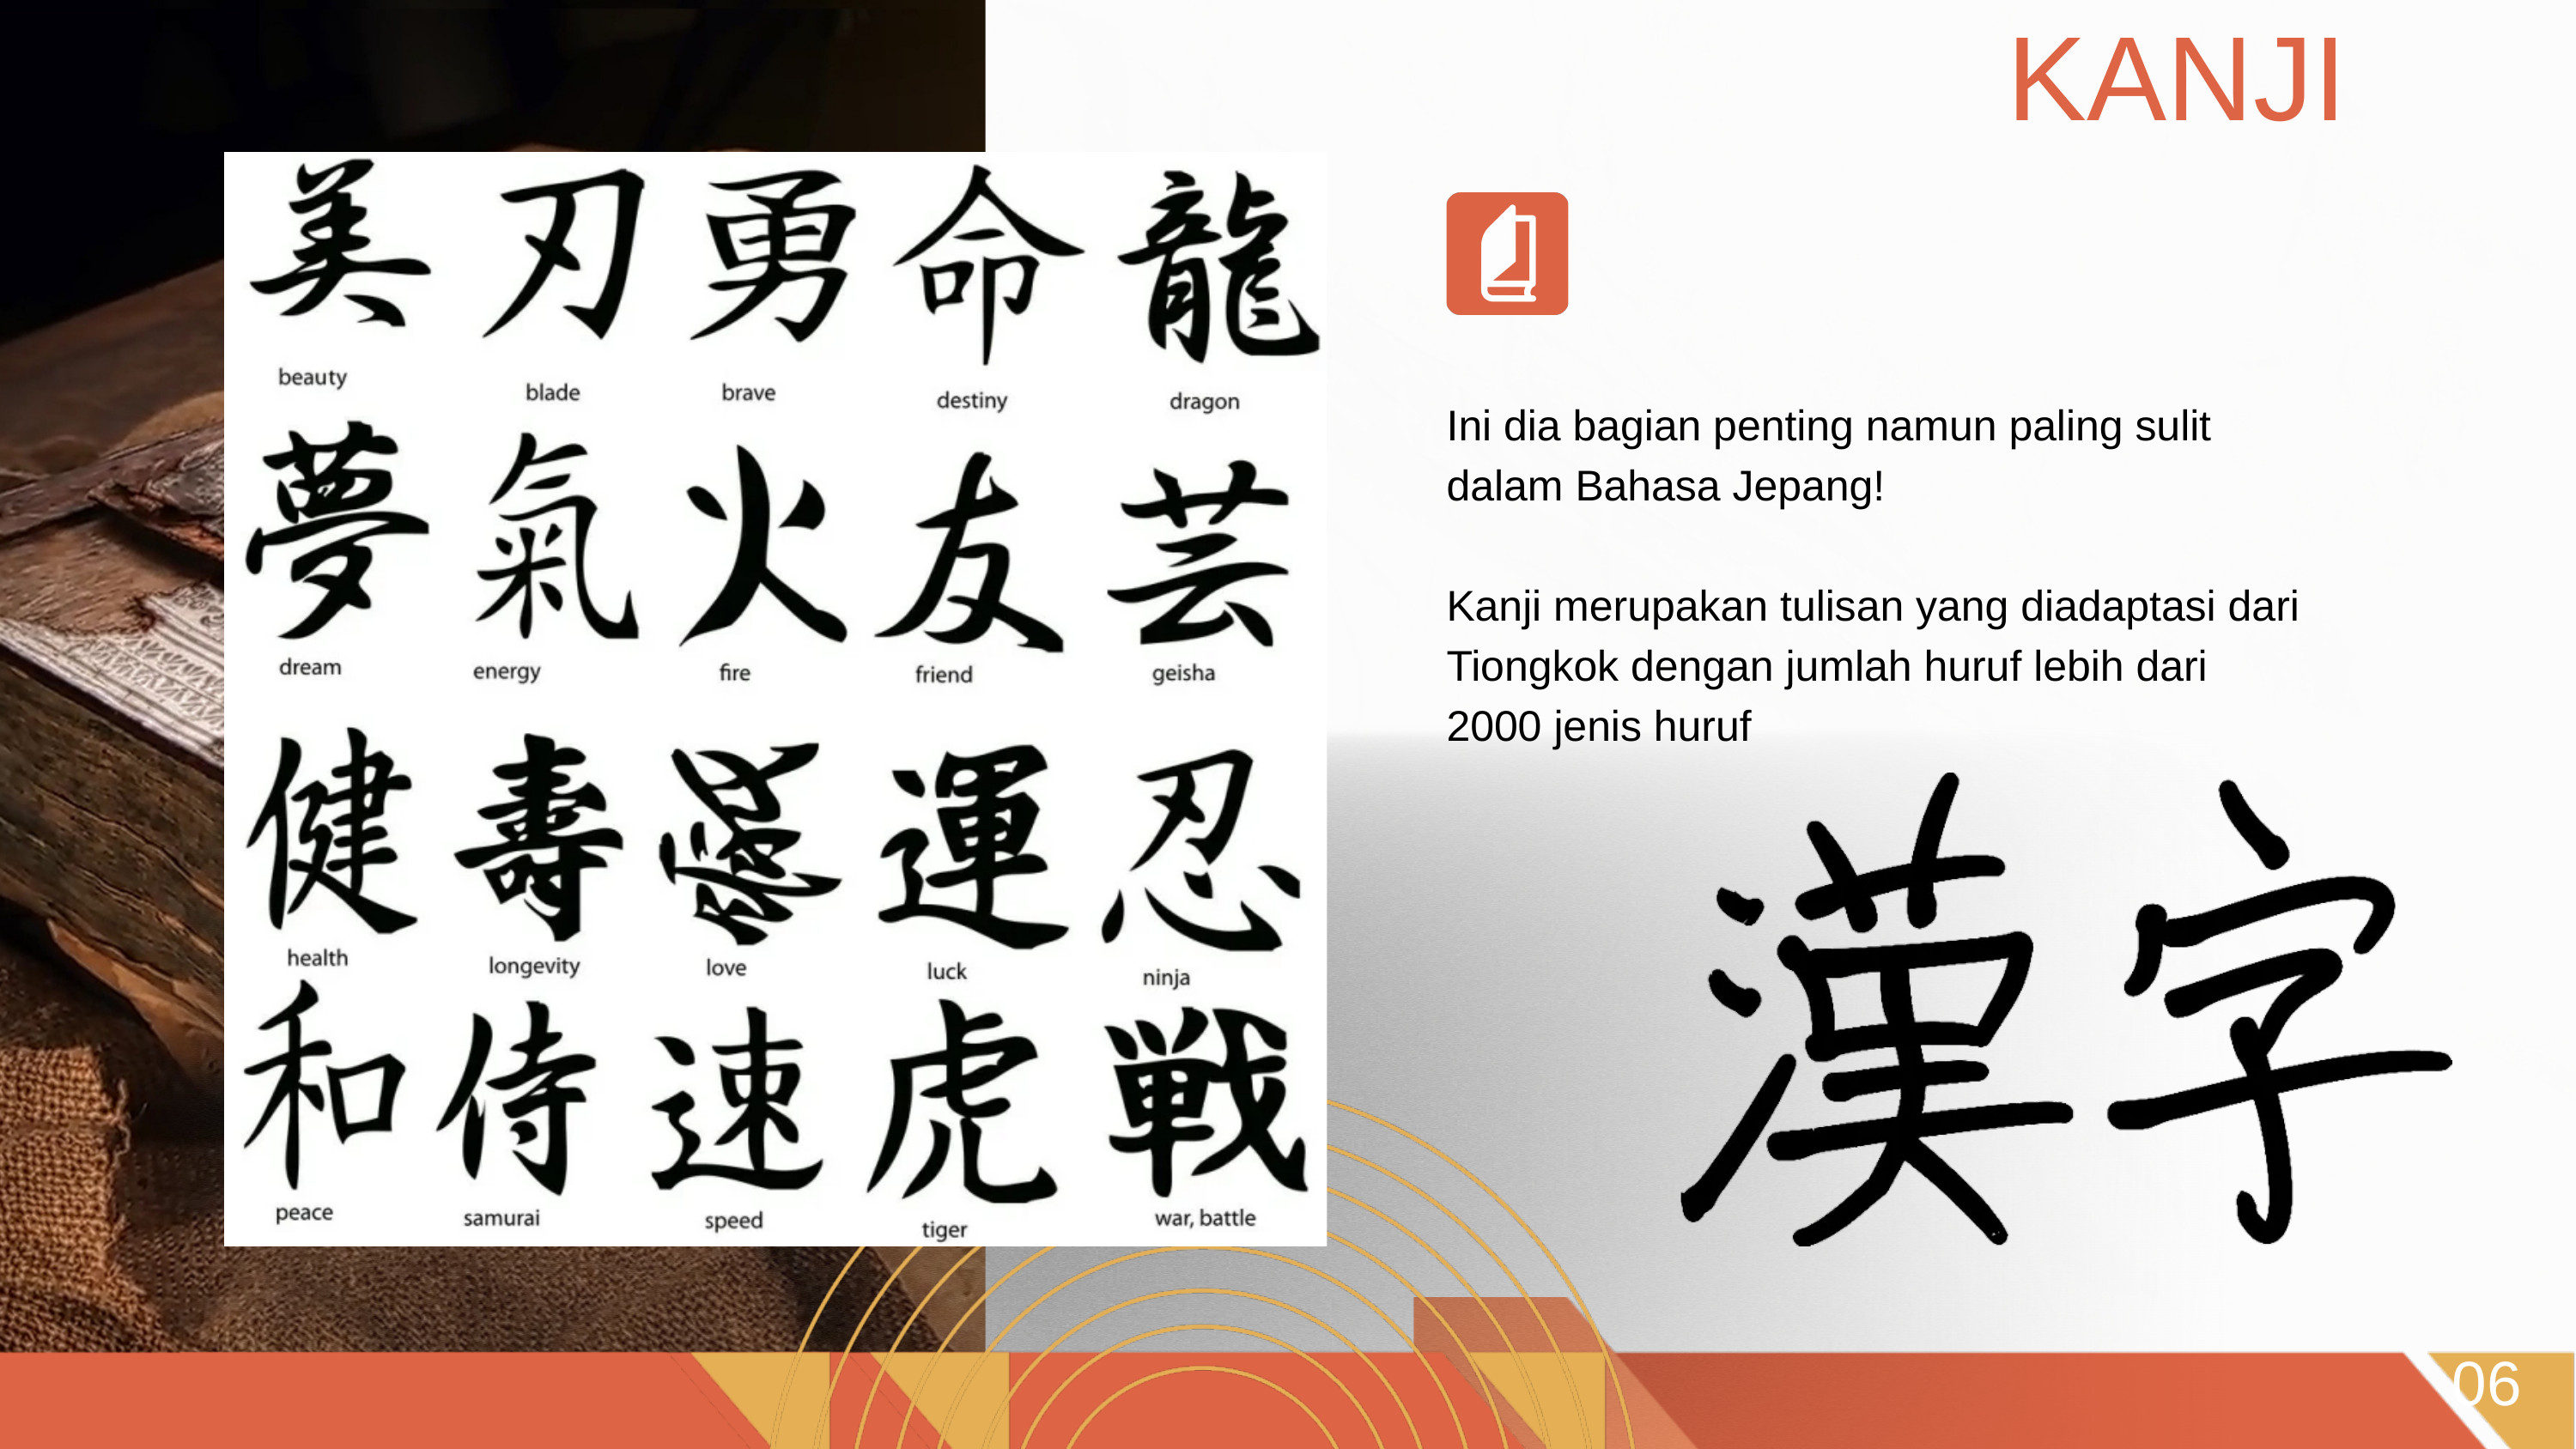

KANJI

Ini dia bagian penting namun paling sulit dalam Bahasa Jepang!

Kanji merupakan tulisan yang diadaptasi dari Tiongkok dengan jumlah huruf lebih dari 2000 jenis huruf

06